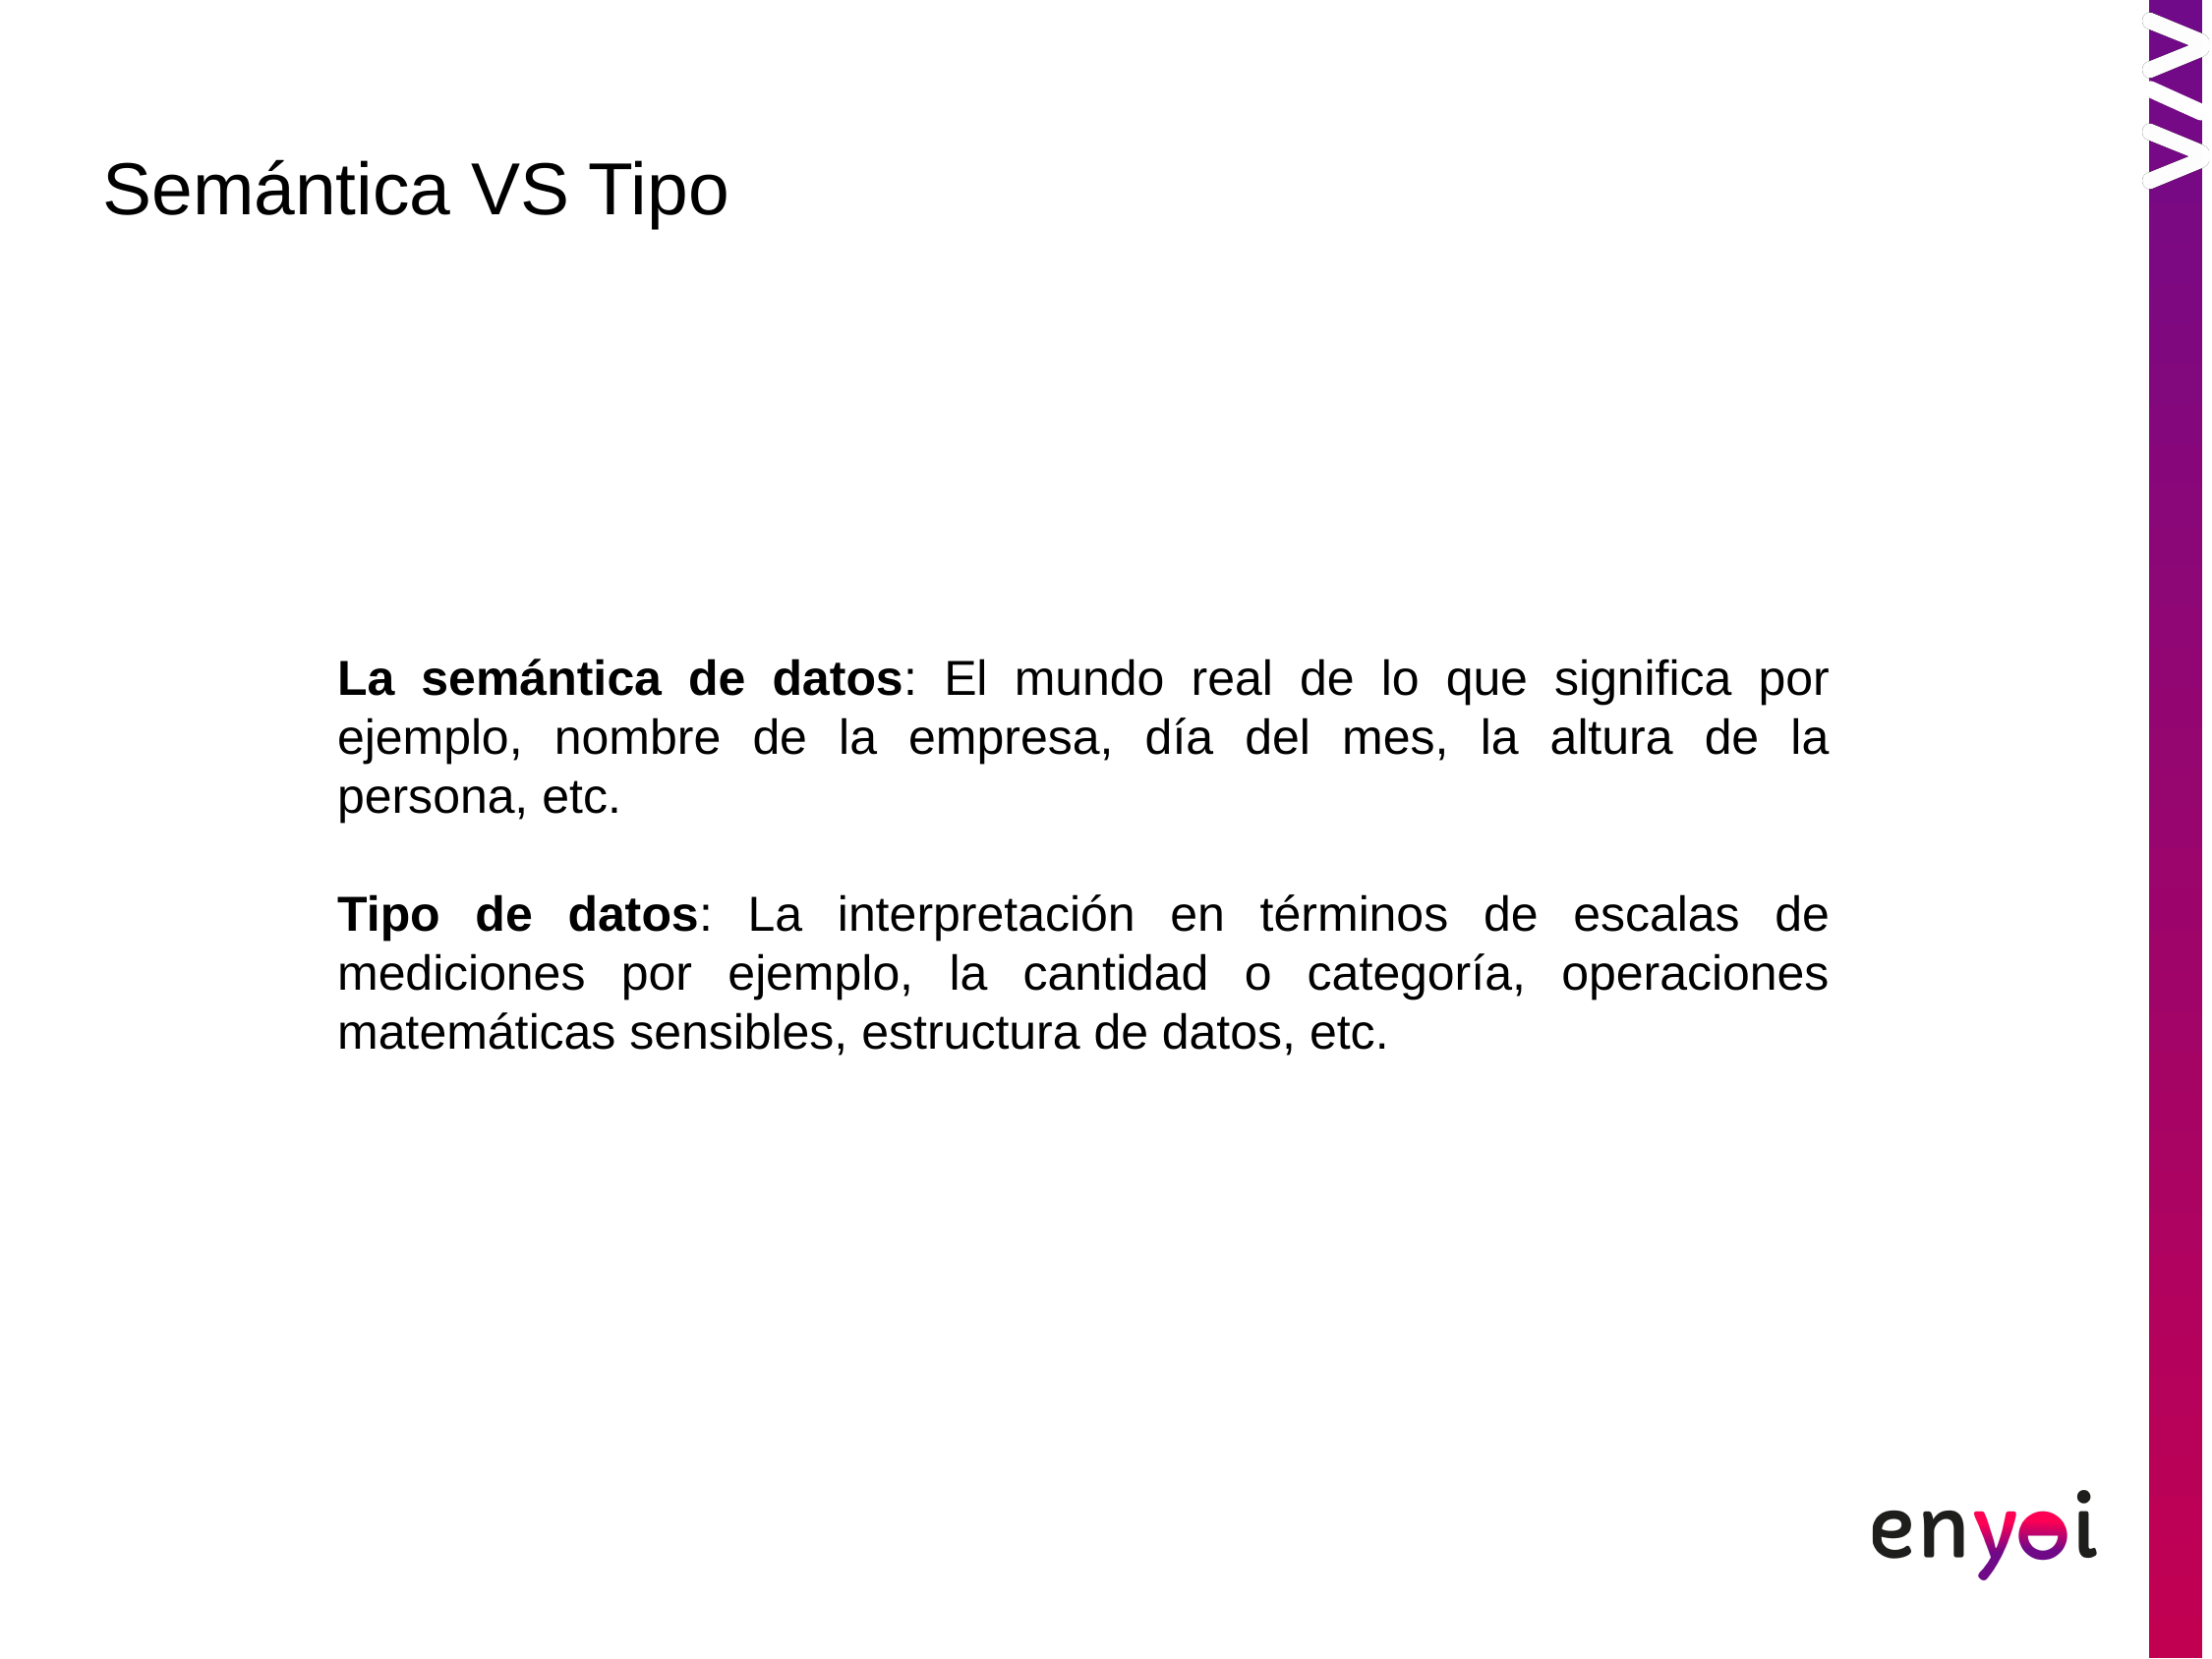

Semántica VS Tipo
La semántica de datos: El mundo real de lo que significa por ejemplo, nombre de la empresa, día del mes, la altura de la persona, etc.

Tipo de datos: La interpretación en términos de escalas de mediciones por ejemplo, la cantidad o categoría, operaciones matemáticas sensibles, estructura de datos, etc.